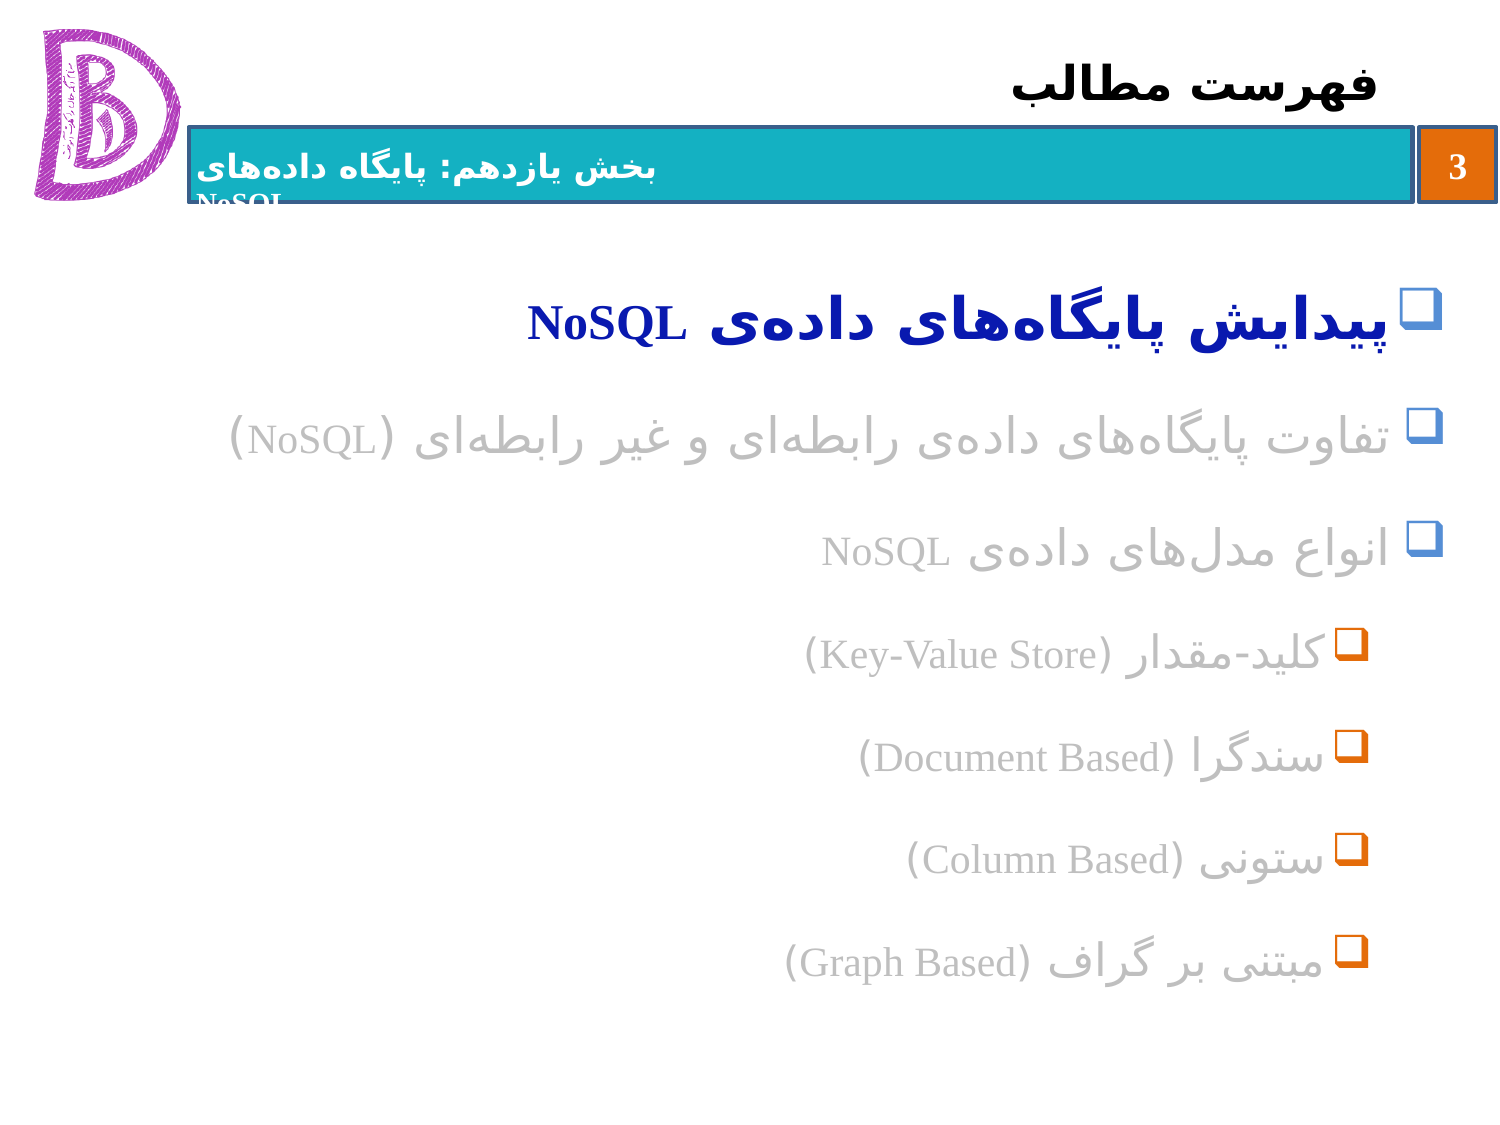

# فهرست مطالب
پیدایش پایگاه‌های داده‌ی NoSQL
تفاوت پایگاه‌های داده‌ی رابطه‌ای و غیر رابطه‌ای (NoSQL)
انواع مدل‌های داده‌ی NoSQL
کلید-مقدار (Key-Value Store)
سندگرا (Document Based)
ستونی (Column Based)
مبتنی بر گراف (Graph Based)